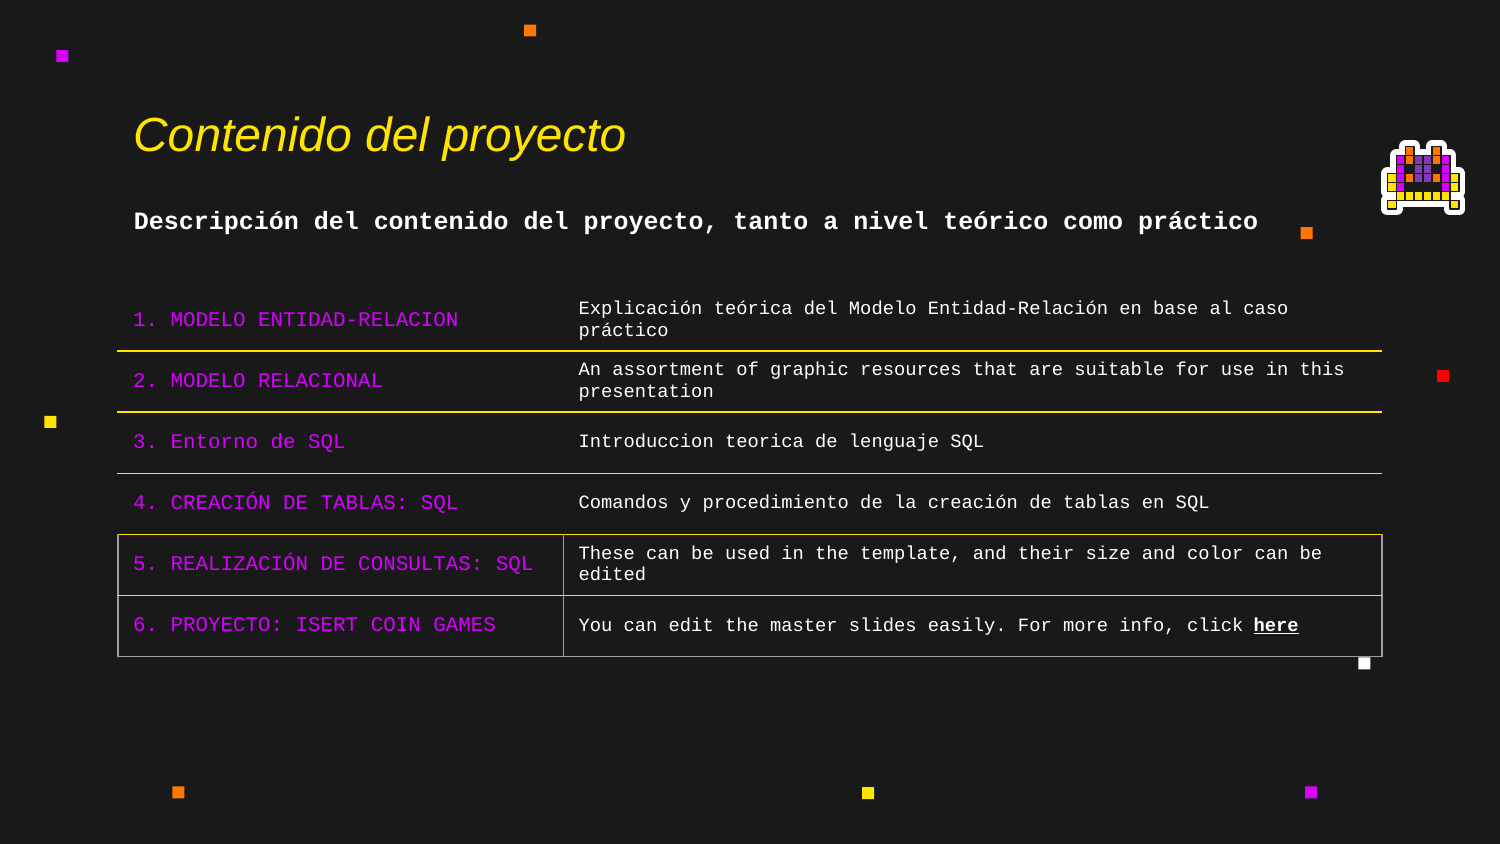

# Contenido del proyecto

Descripción del contenido del proyecto, tanto a nivel teórico como práctico

| 1. MODELO ENTIDAD-RELACION | Explicación teórica del Modelo Entidad-Relación en base al caso práctico |
| --- | --- |
| 2. MODELO RELACIONAL | An assortment of graphic resources that are suitable for use in this presentation |
| 3. Entorno de SQL | Introduccion teorica de lenguaje SQL |
| 4. CREACIÓN DE TABLAS: SQL | Comandos y procedimiento de la creación de tablas en SQL |
| 5. REALIZACIÓN DE CONSULTAS: SQL | These can be used in the template, and their size and color can be edited |
| 6. PROYECTO: ISERT COIN GAMES | You can edit the master slides easily. For more info, click here |